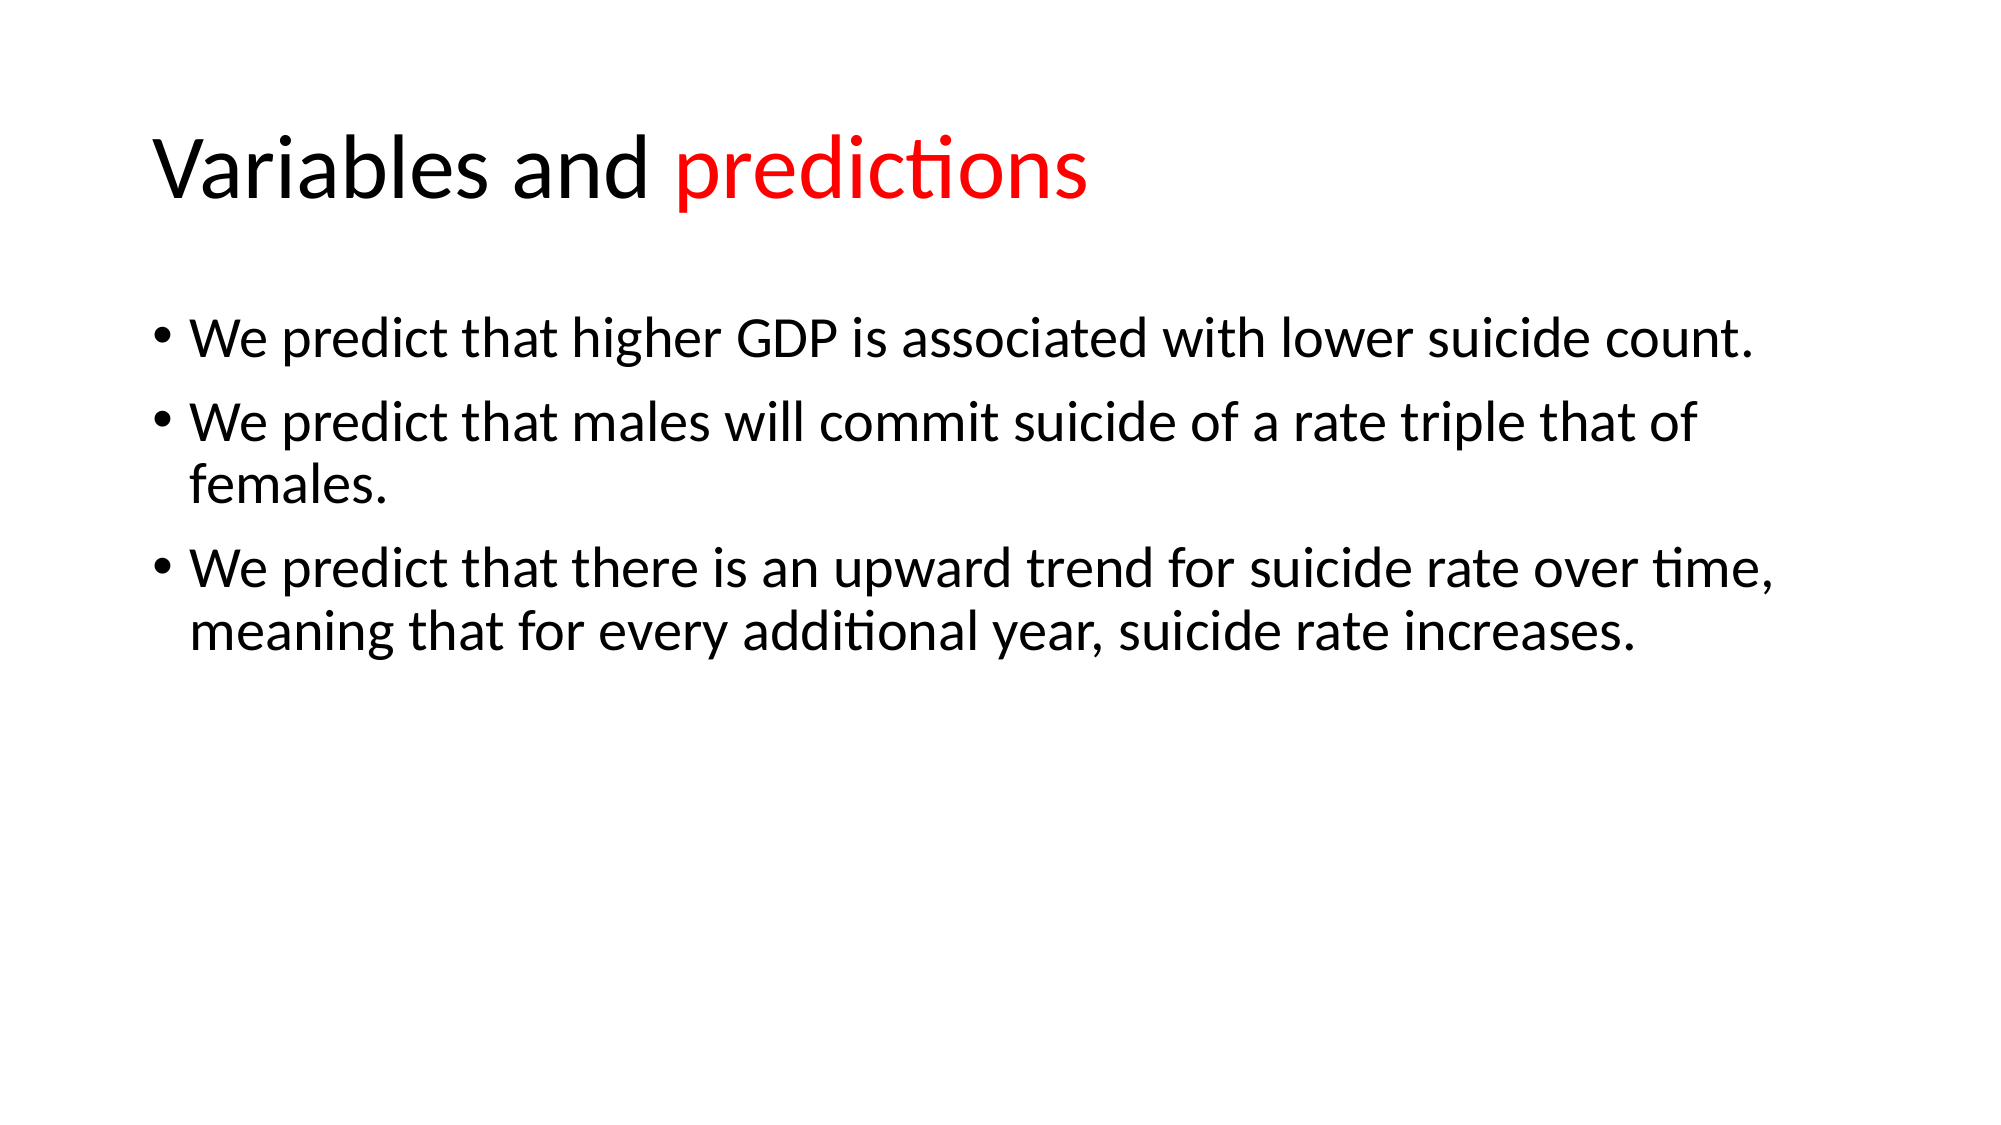

# Variables and predictions
We predict that higher GDP is associated with lower suicide count.
We predict that males will commit suicide of a rate triple that of females.
We predict that there is an upward trend for suicide rate over time, meaning that for every additional year, suicide rate increases.